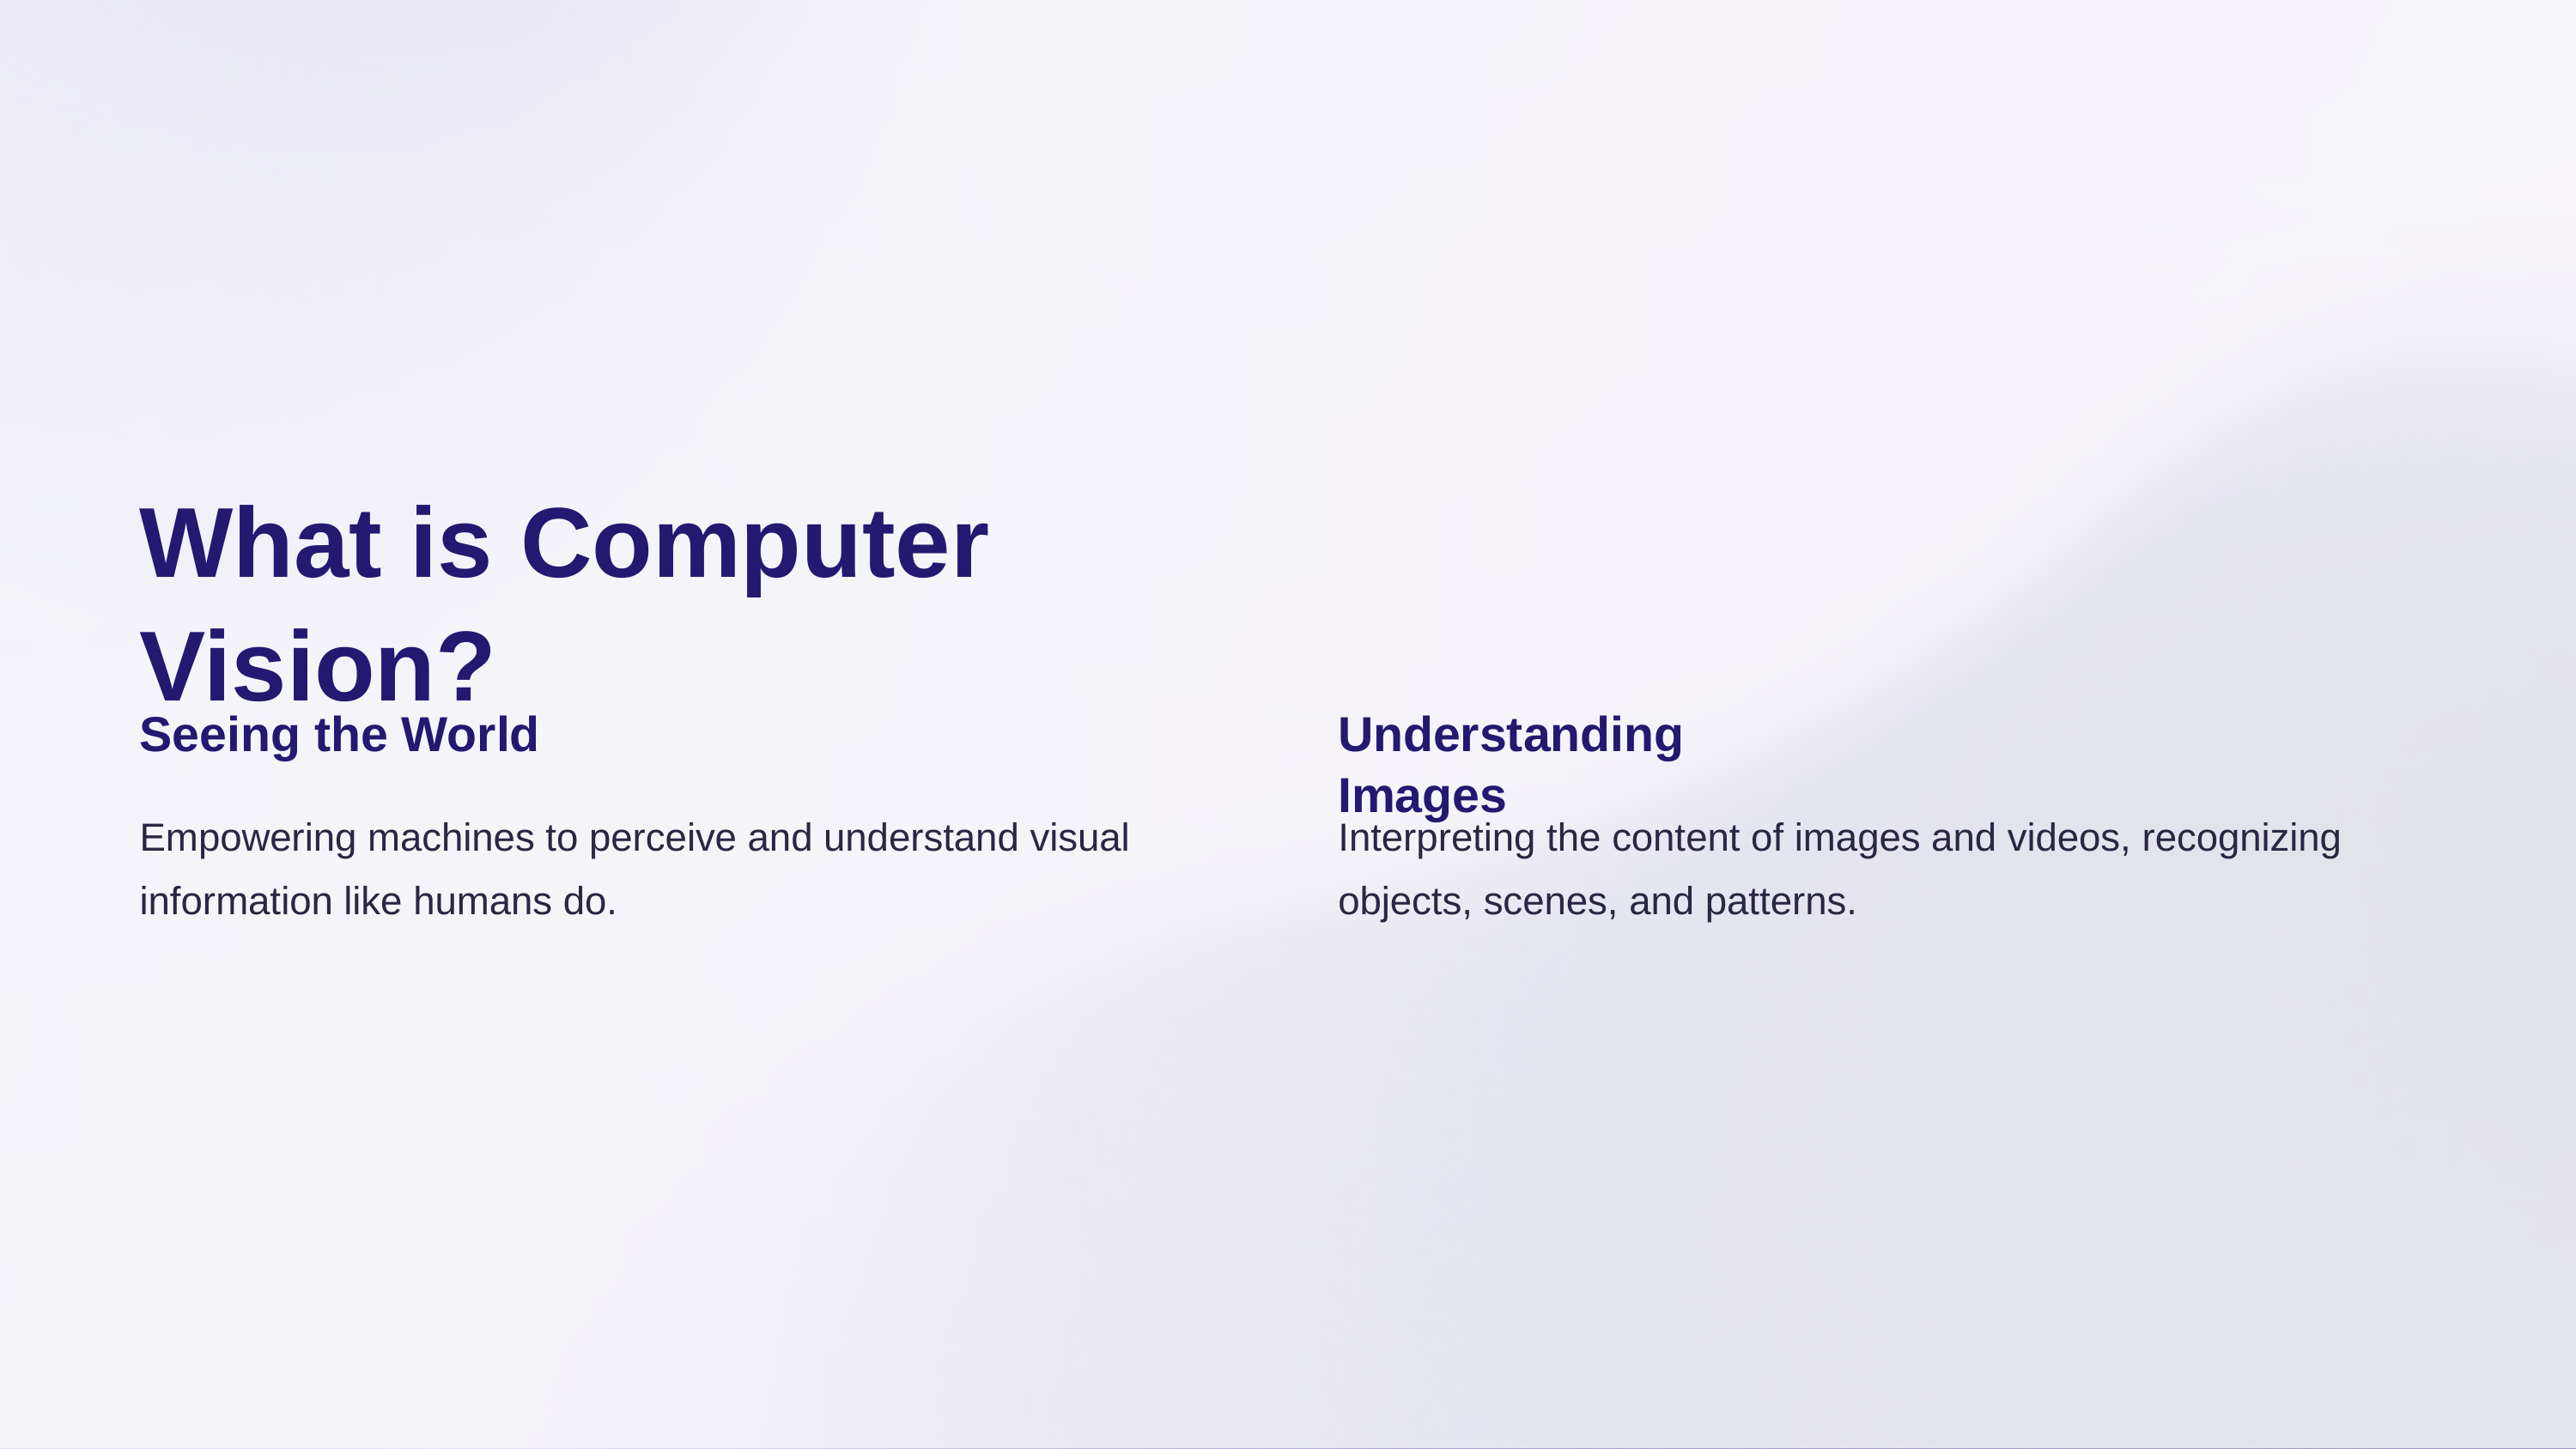

What is Computer Vision?

Seeing the World

Understanding Images

Empowering machines to perceive and understand visual information like humans do.

Interpreting the content of images and videos, recognizing objects, scenes, and patterns.